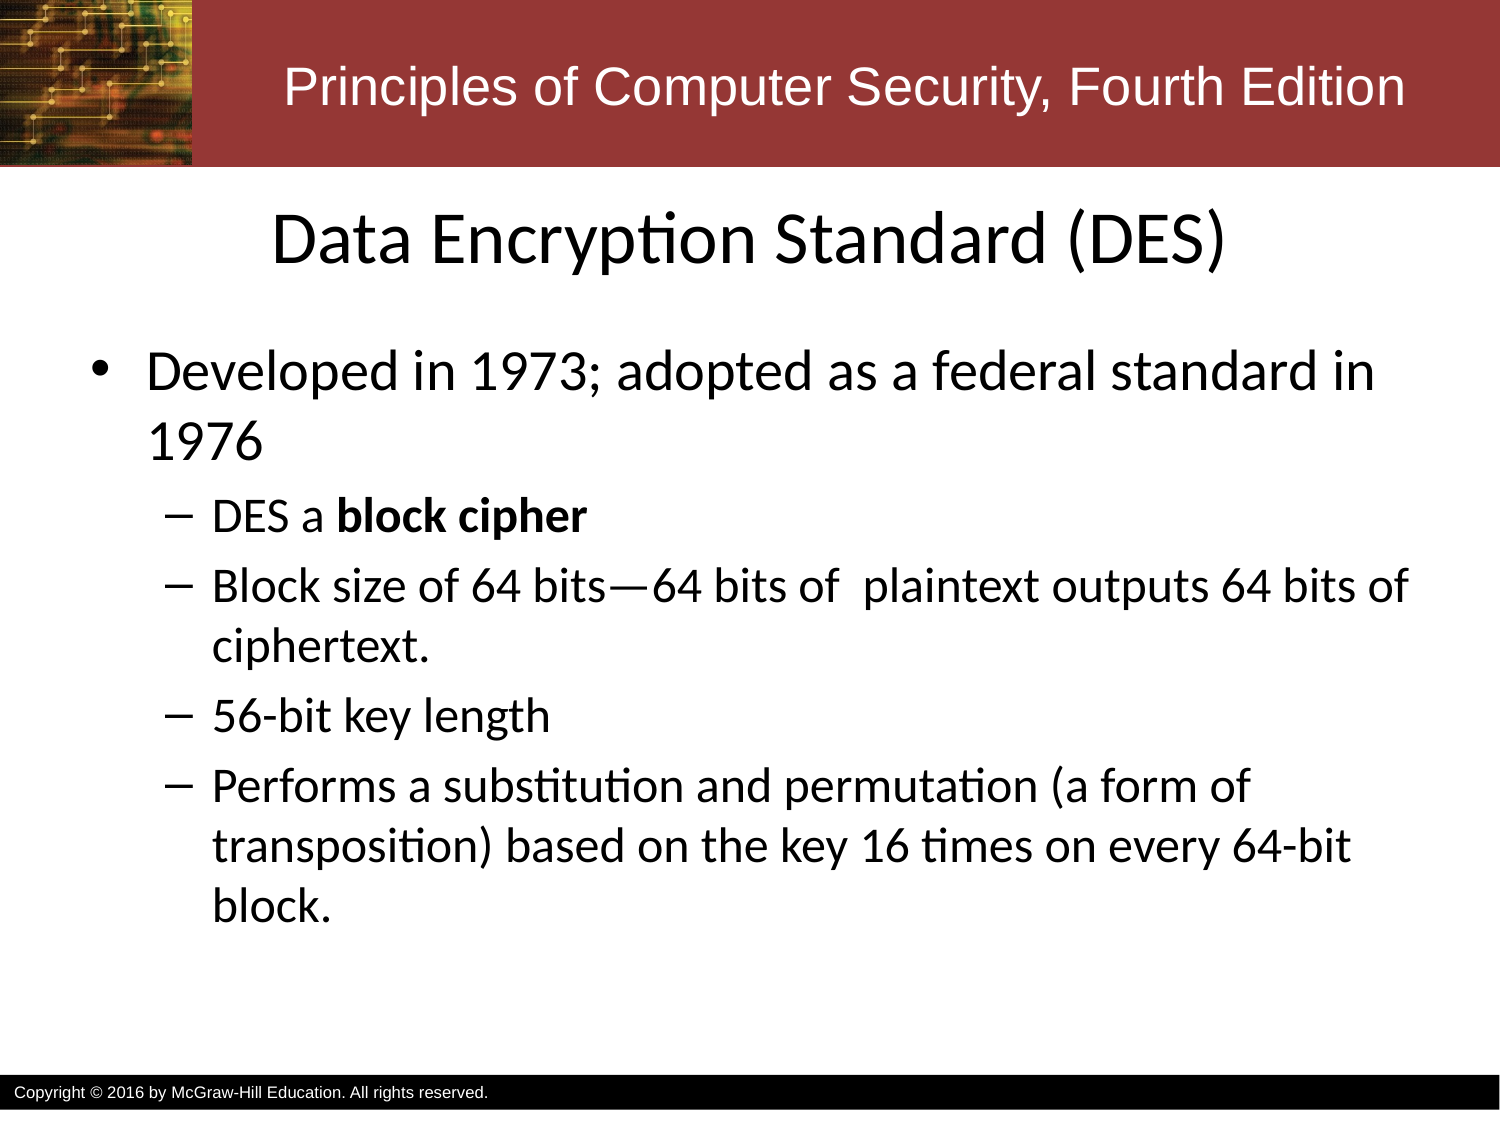

# Data Encryption Standard (DES)
Developed in 1973; adopted as a federal standard in 1976
DES a block cipher
Block size of 64 bits—64 bits of  plaintext outputs 64 bits of ciphertext.
56-bit key length
Performs a substitution and permutation (a form of transposition) based on the key 16 times on every 64-bit block.